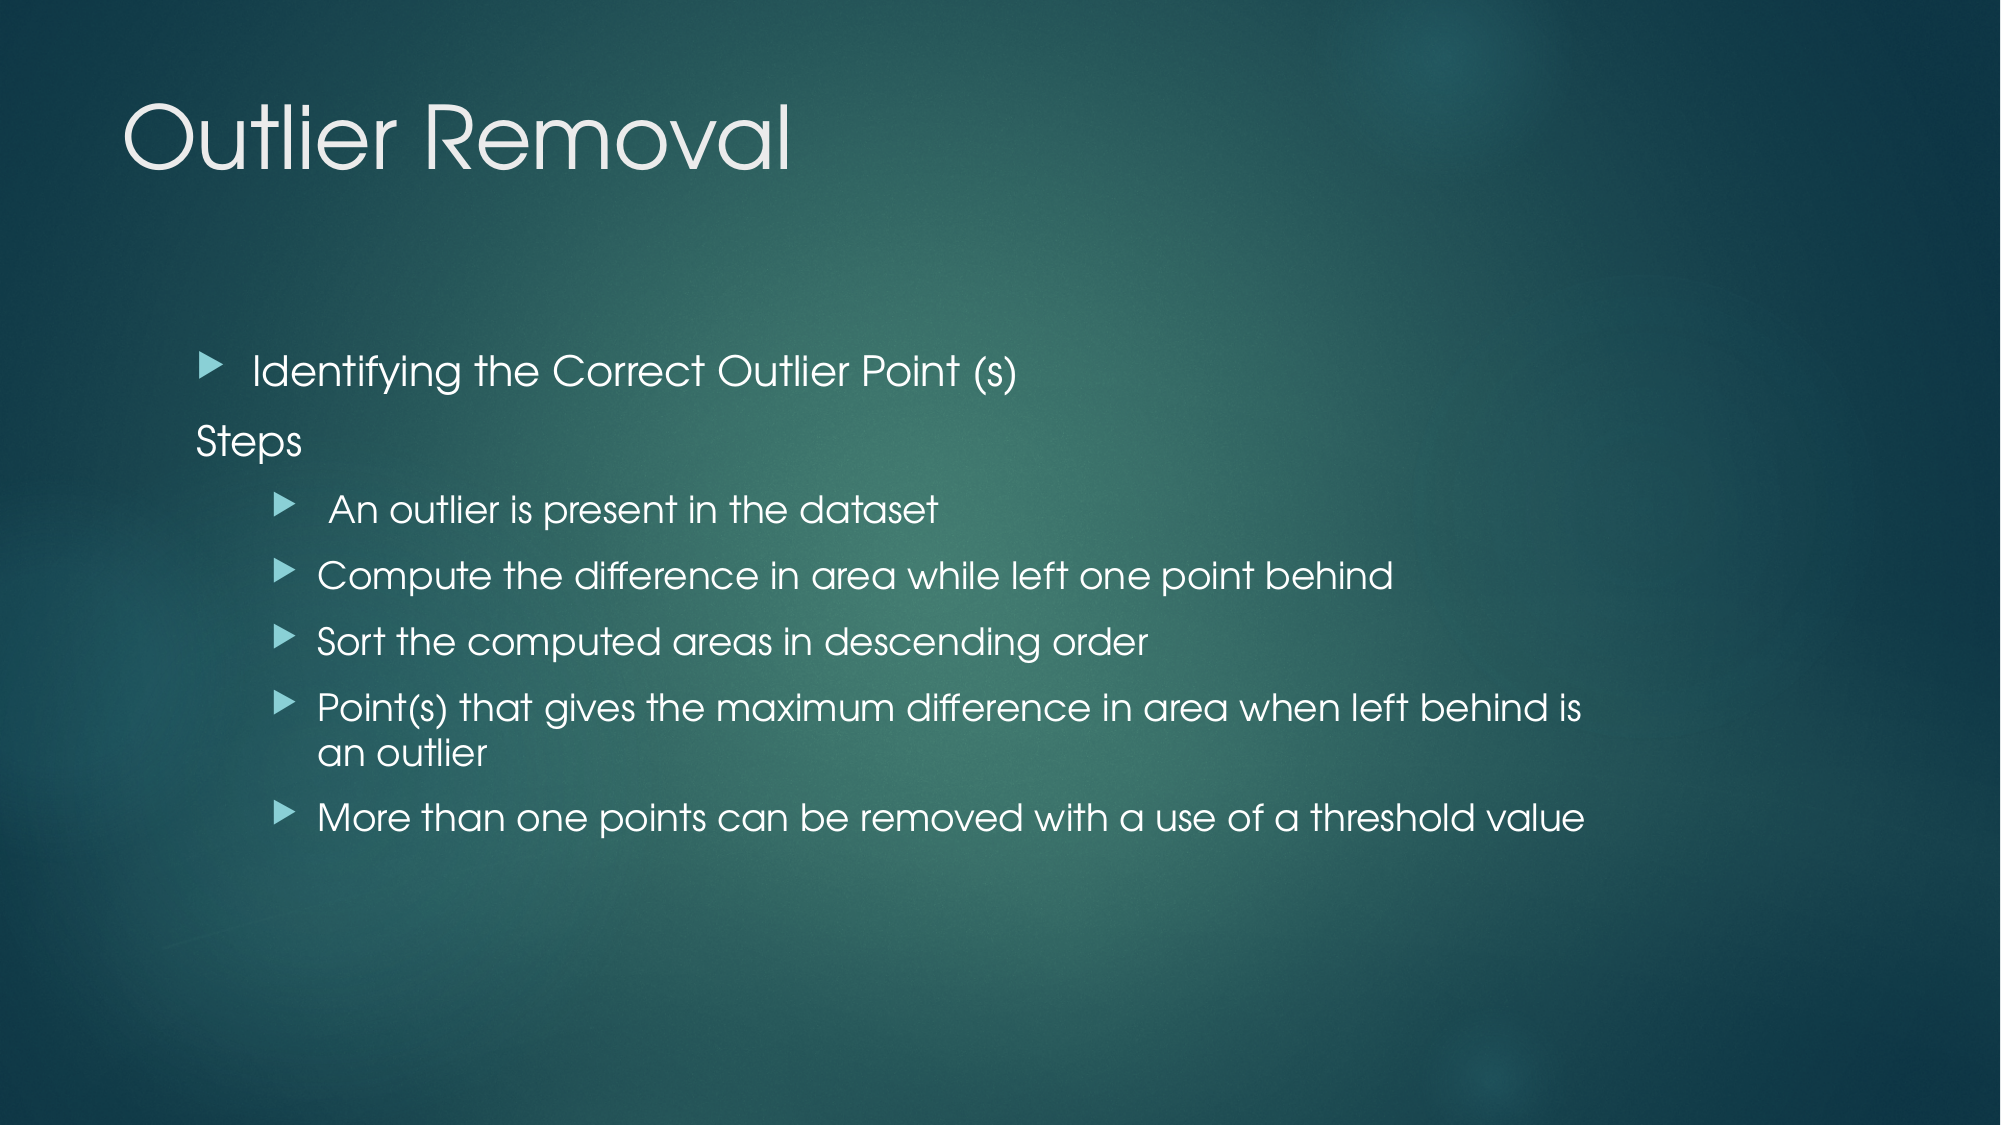

# Outlier Removal
Identifying the Correct Outlier Point (s)
Steps
 An outlier is present in the dataset
Compute the difference in area while left one point behind
Sort the computed areas in descending order
Point(s) that gives the maximum difference in area when left behind is an outlier
More than one points can be removed with a use of a threshold value